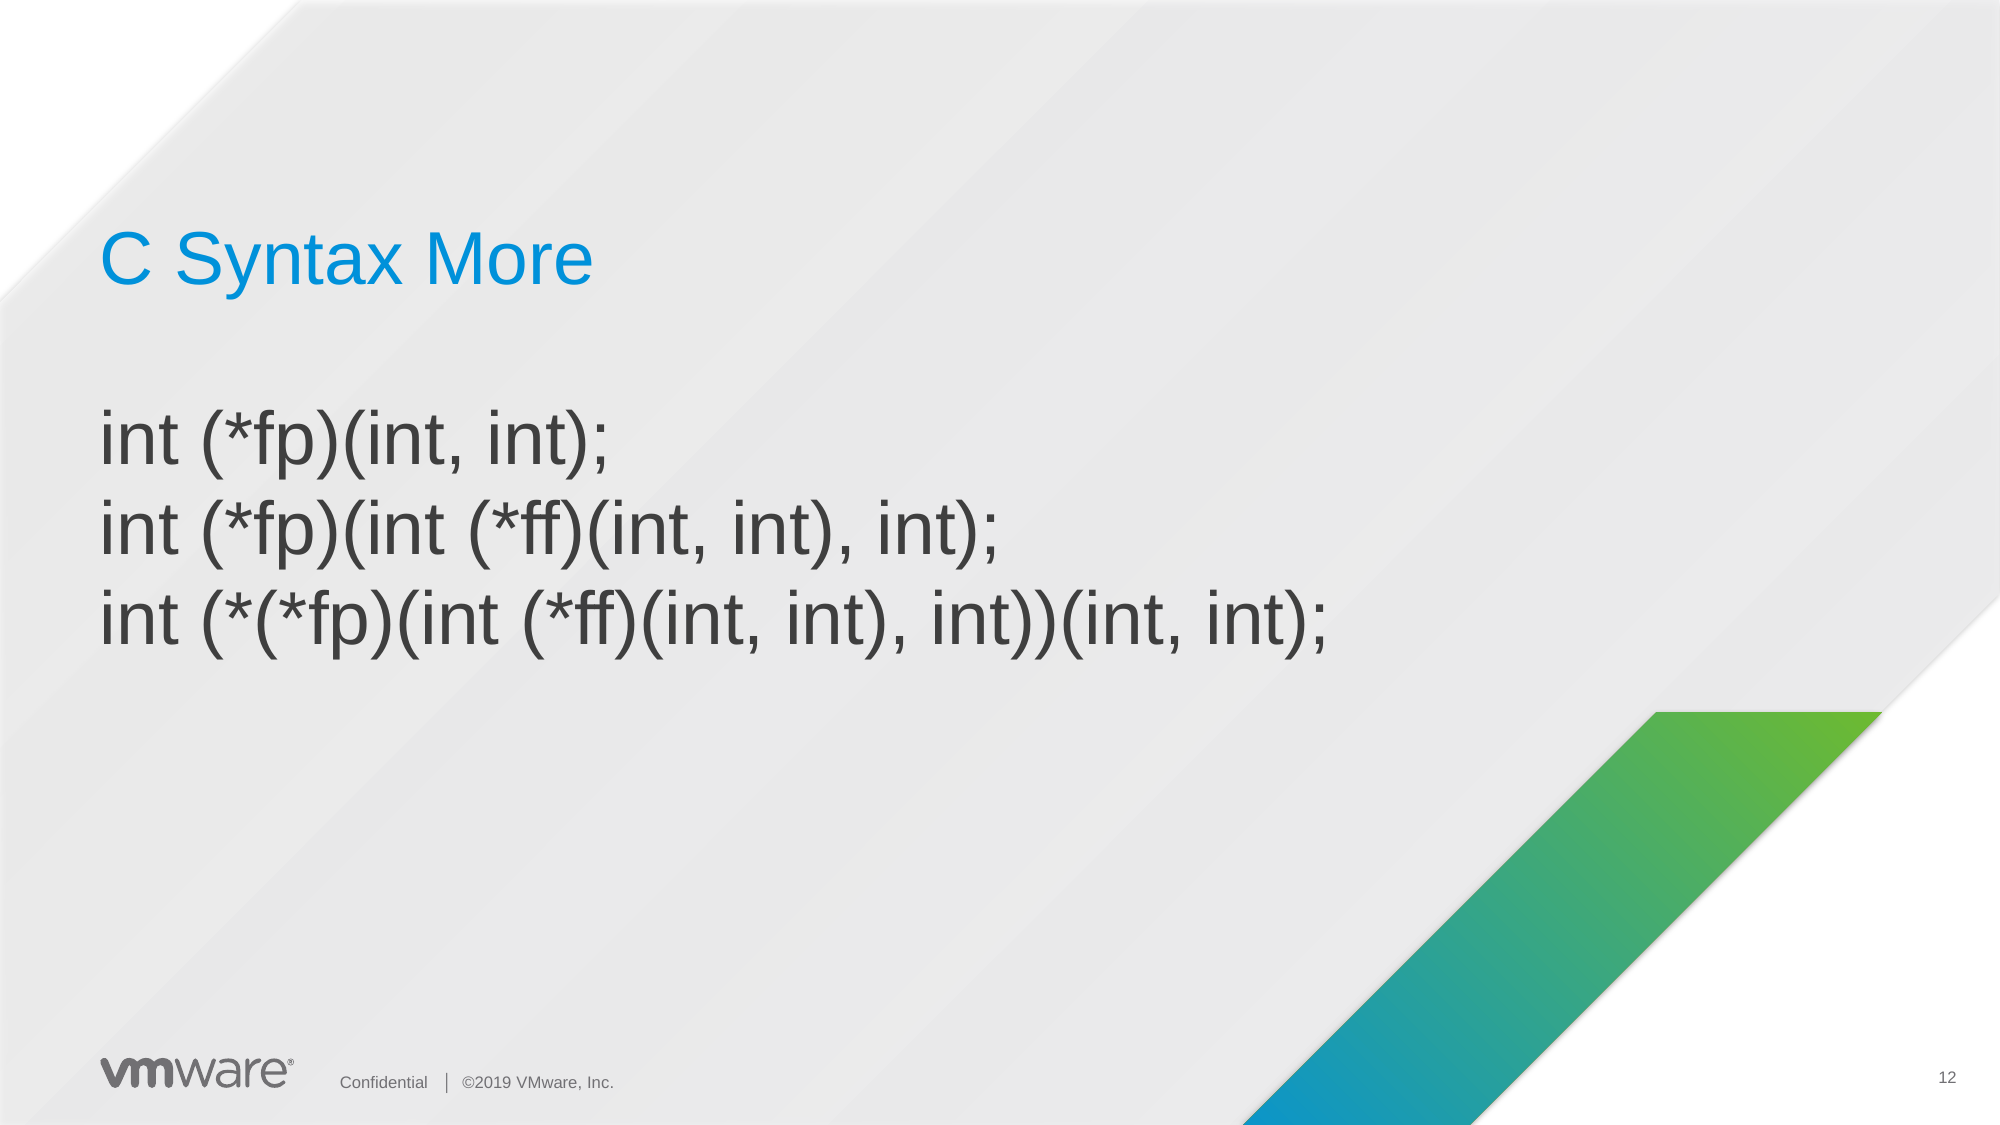

C Syntax More

int (*fp)(int, int);
int (*fp)(int (*ff)(int, int), int);
int (*(*fp)(int (*ff)(int, int), int))(int, int);